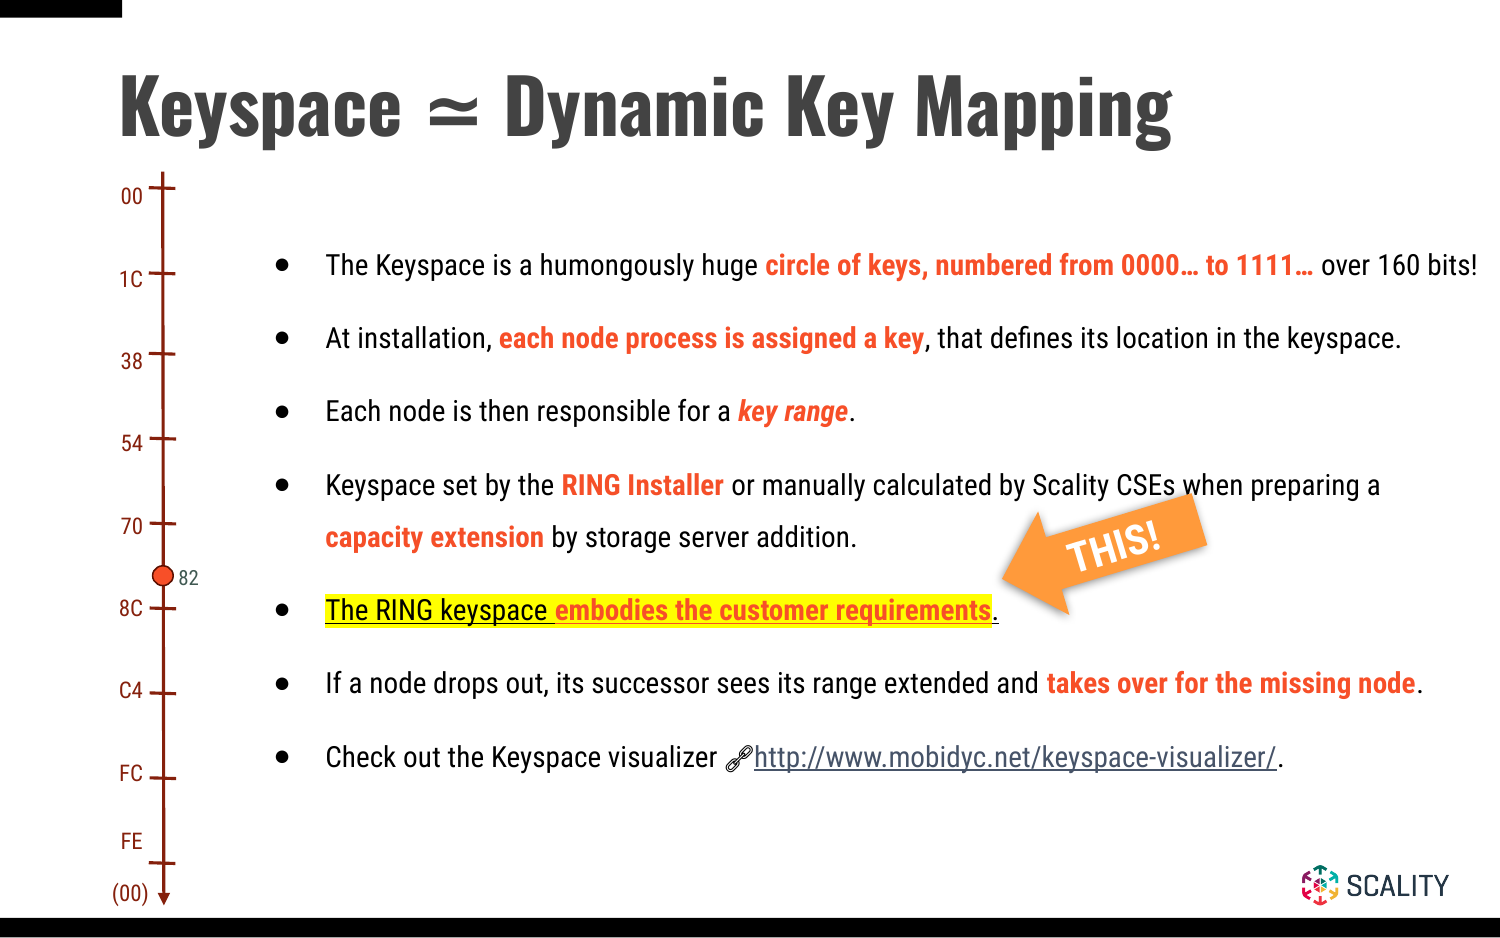

# Keyspace ≃ Dynamic Key Mapping
00

1C

38

54

70

8C

C4

FC

FE
The Keyspace is a humongously huge circle of keys, numbered from 0000… to 1111… over 160 bits!
At installation, each node process is assigned a key, that defines its location in the keyspace.
Each node is then responsible for a key range.
Keyspace set by the RING Installer or manually calculated by Scality CSEs when preparing a capacity extension by storage server addition.
The RING keyspace embodies the customer requirements.
If a node drops out, its successor sees its range extended and takes over for the missing node.
Check out the Keyspace visualizer 🔗http://www.mobidyc.net/keyspace-visualizer/.
THIS!
82

(00)